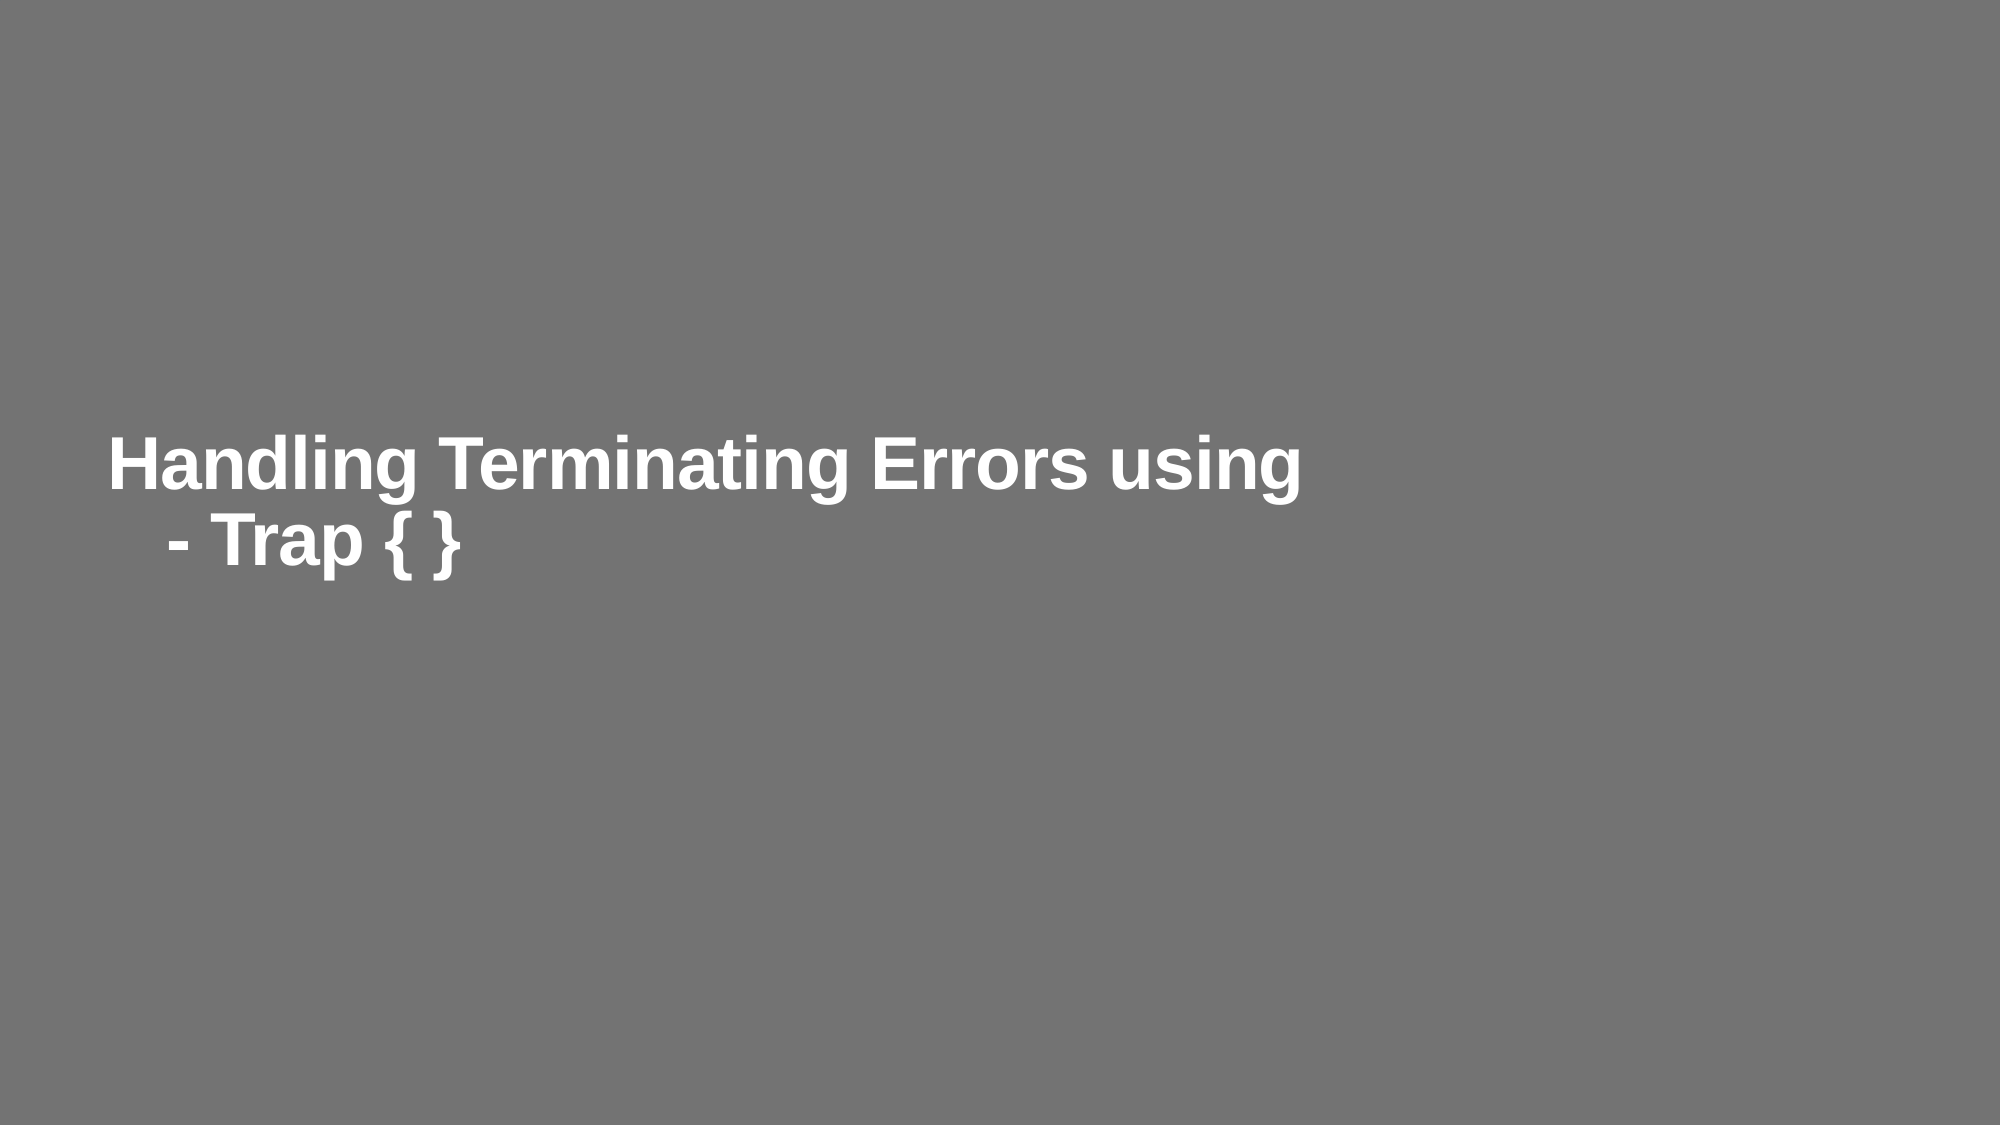

# Handling Terminating Errors using - Trap { }